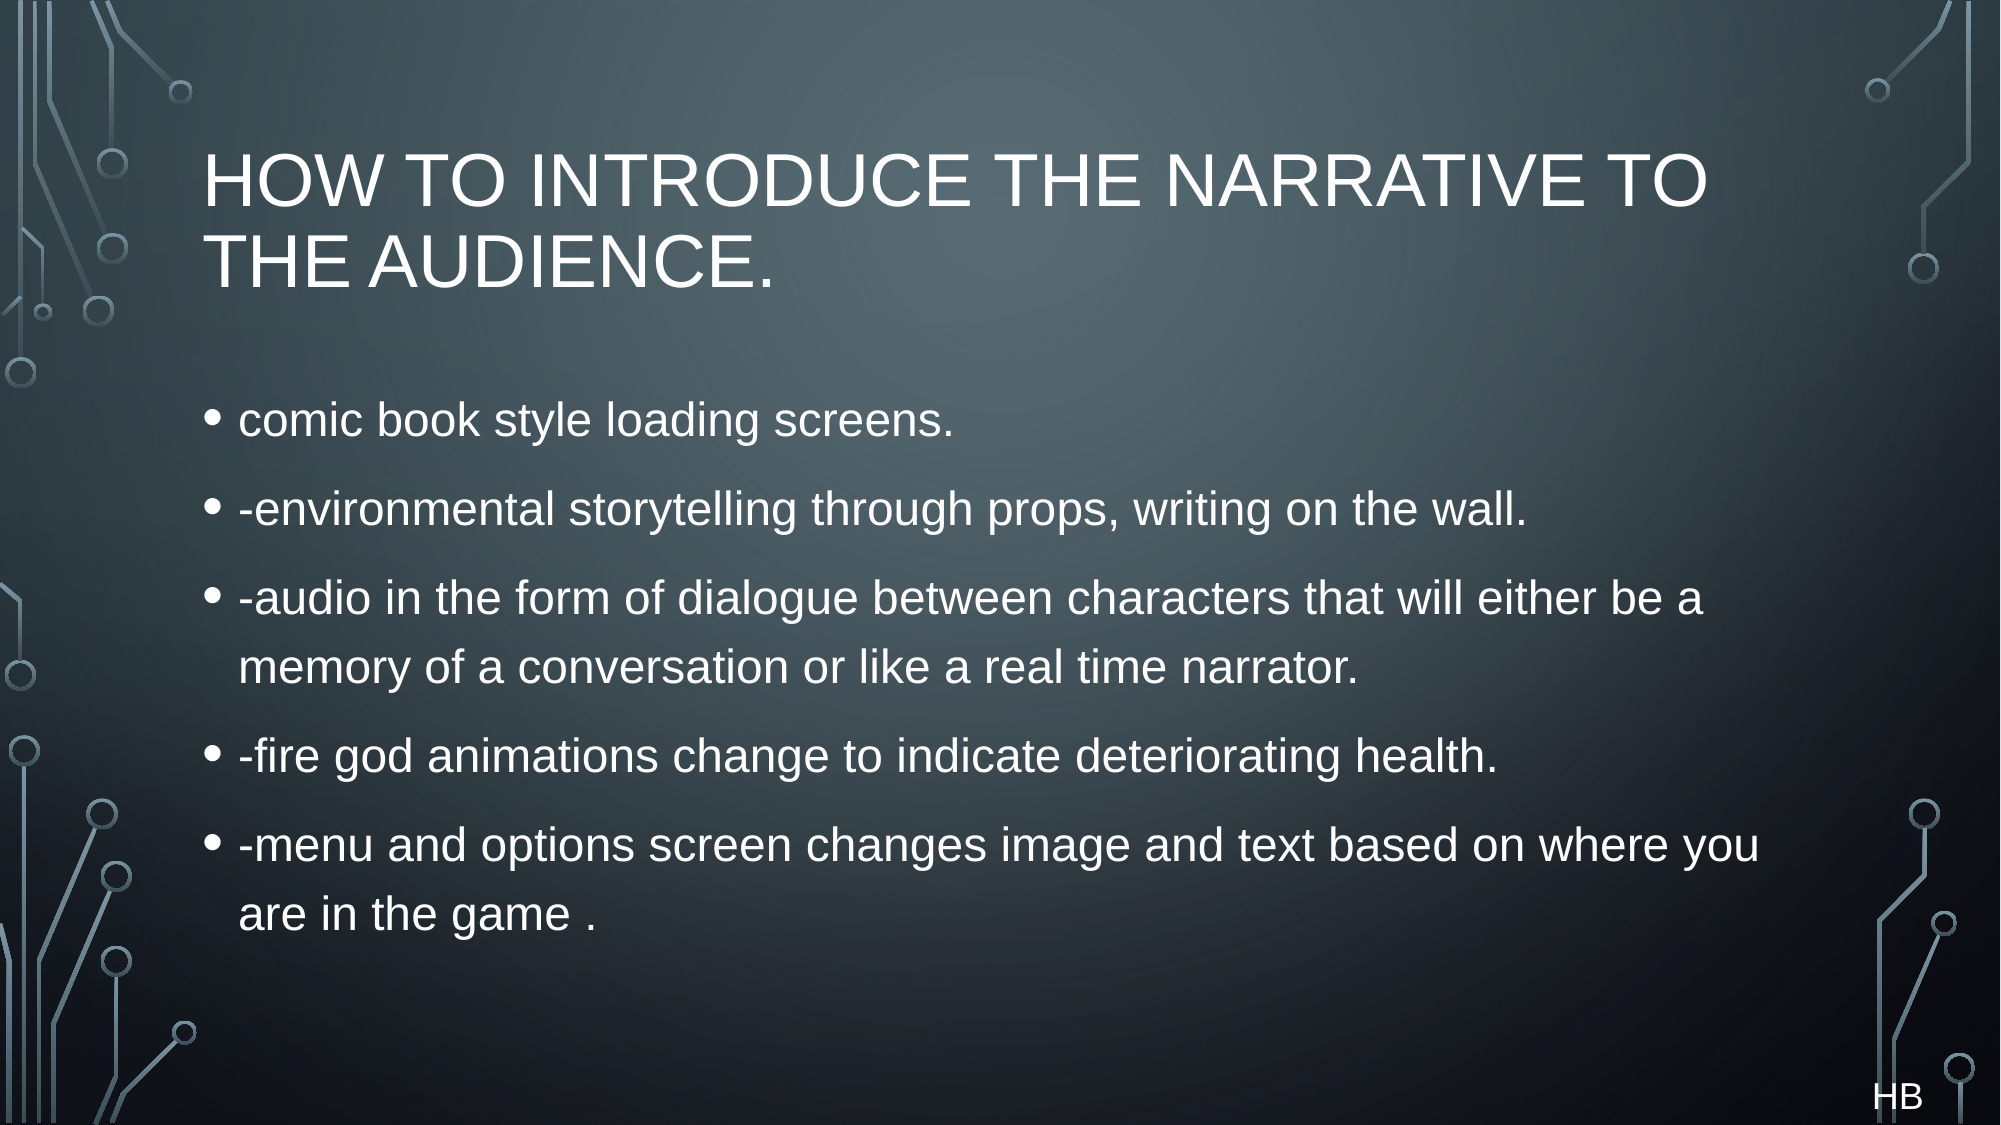

# How to introduce the narrative to the audience.
comic book style loading screens.
-environmental storytelling through props, writing on the wall.
-audio in the form of dialogue between characters that will either be a memory of a conversation or like a real time narrator.
-fire god animations change to indicate deteriorating health.
-menu and options screen changes image and text based on where you are in the game .
HB